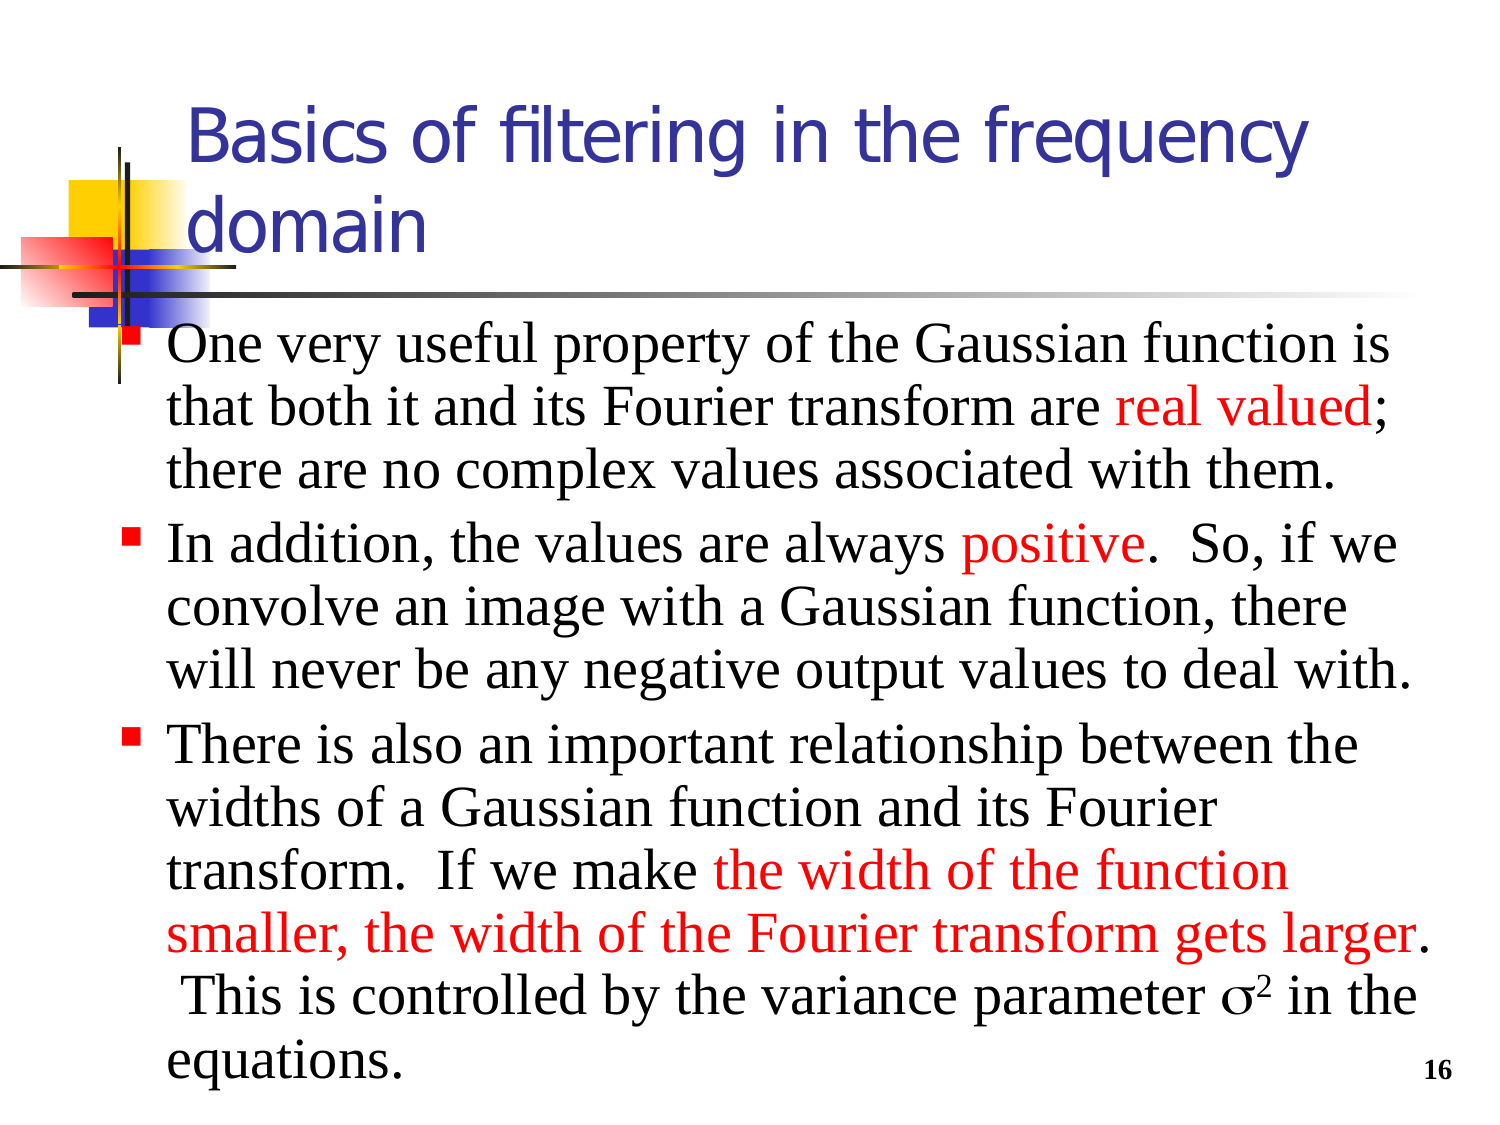

# Basics of filtering in the frequency domain
One very useful property of the Gaussian function is that both it and its Fourier transform are real valued; there are no complex values associated with them.
In addition, the values are always positive.  So, if we convolve an image with a Gaussian function, there will never be any negative output values to deal with.
There is also an important relationship between the widths of a Gaussian function and its Fourier transform.  If we make the width of the function smaller, the width of the Fourier transform gets larger.  This is controlled by the variance parameter σ2 in the equations.
16